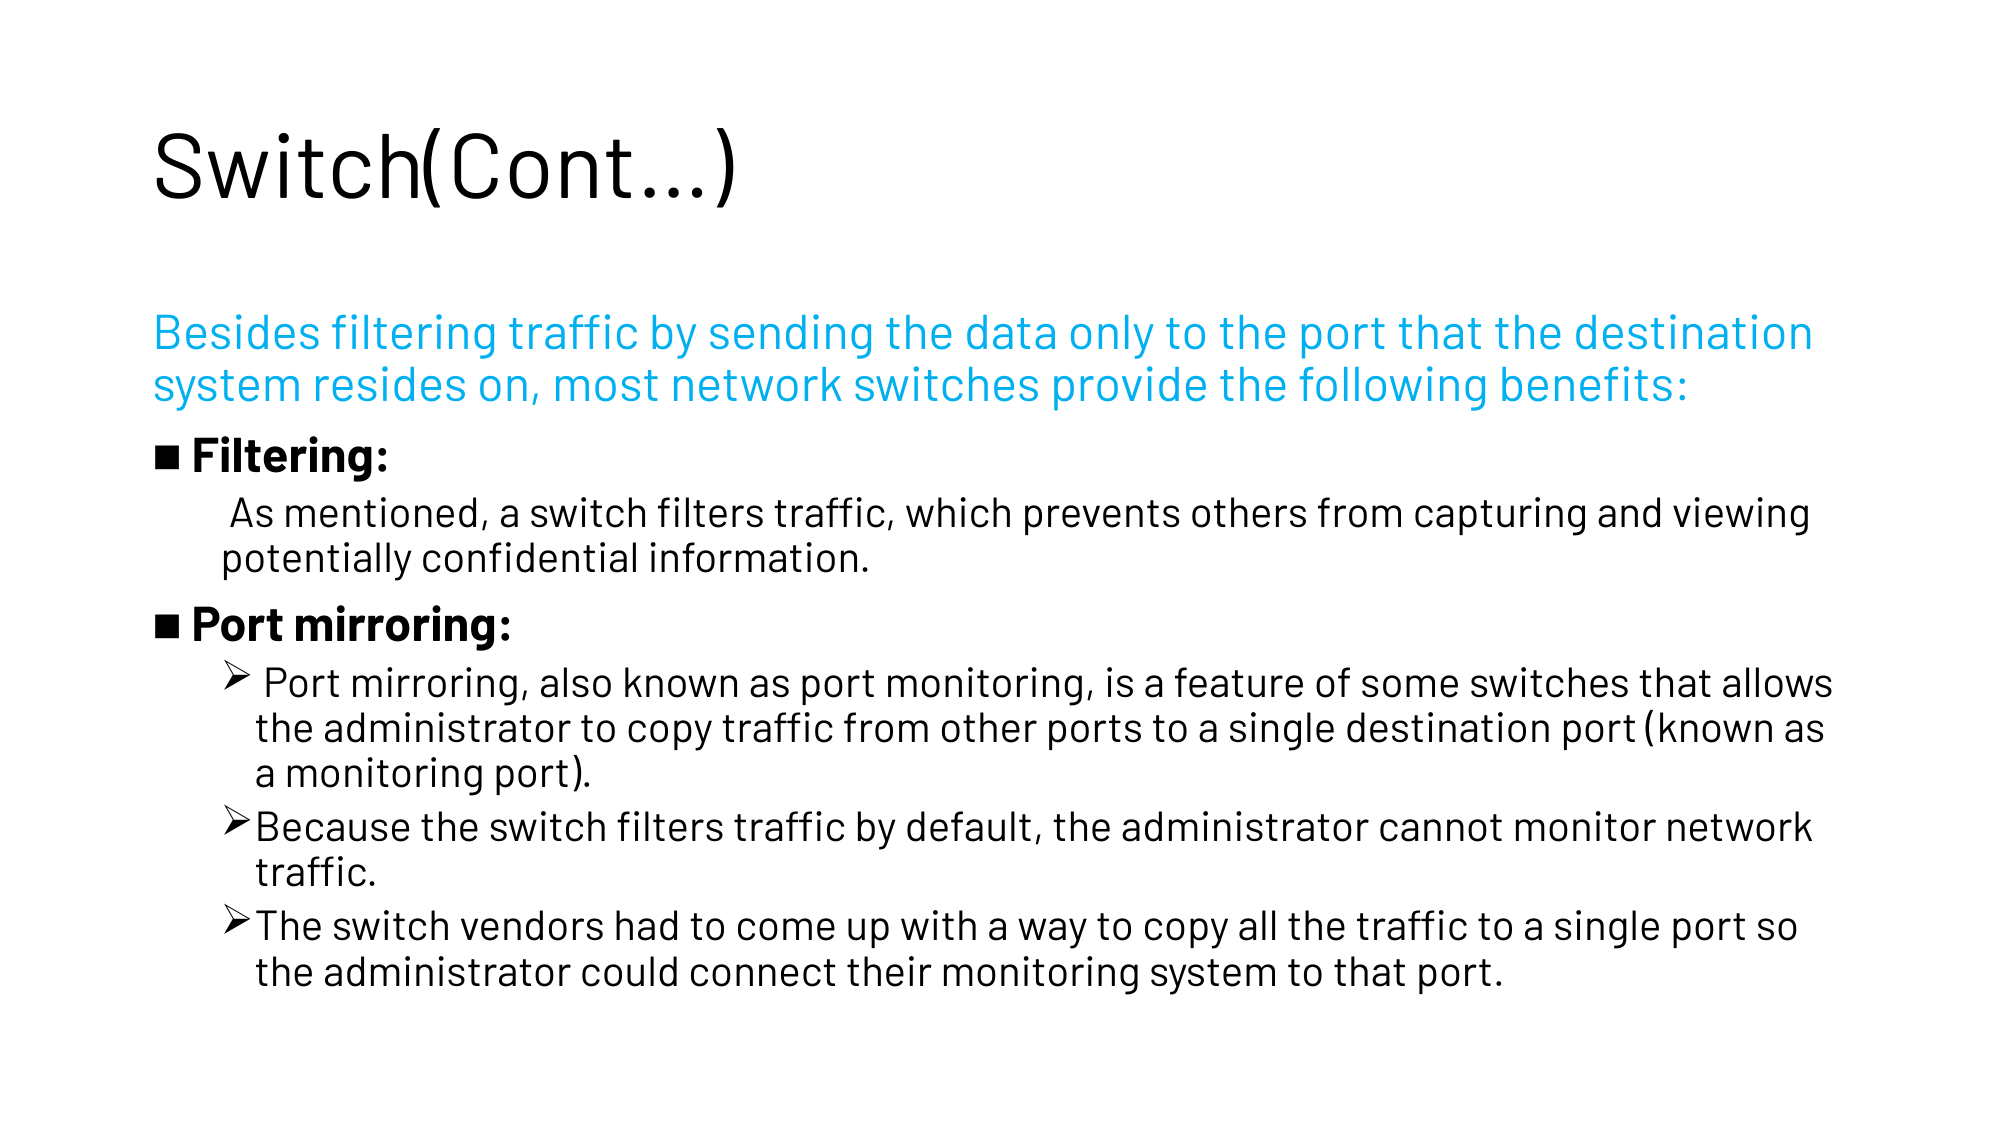

# Switch(Cont…)
Besides filtering traffic by sending the data only to the port that the destination system resides on, most network switches provide the following benefits:
■ Filtering:
 As mentioned, a switch filters traffic, which prevents others from capturing and viewing potentially confidential information.
■ Port mirroring:
 Port mirroring, also known as port monitoring, is a feature of some switches that allows the administrator to copy traffic from other ports to a single destination port (known as a monitoring port).
Because the switch filters traffic by default, the administrator cannot monitor network traffic.
The switch vendors had to come up with a way to copy all the traffic to a single port so the administrator could connect their monitoring system to that port.